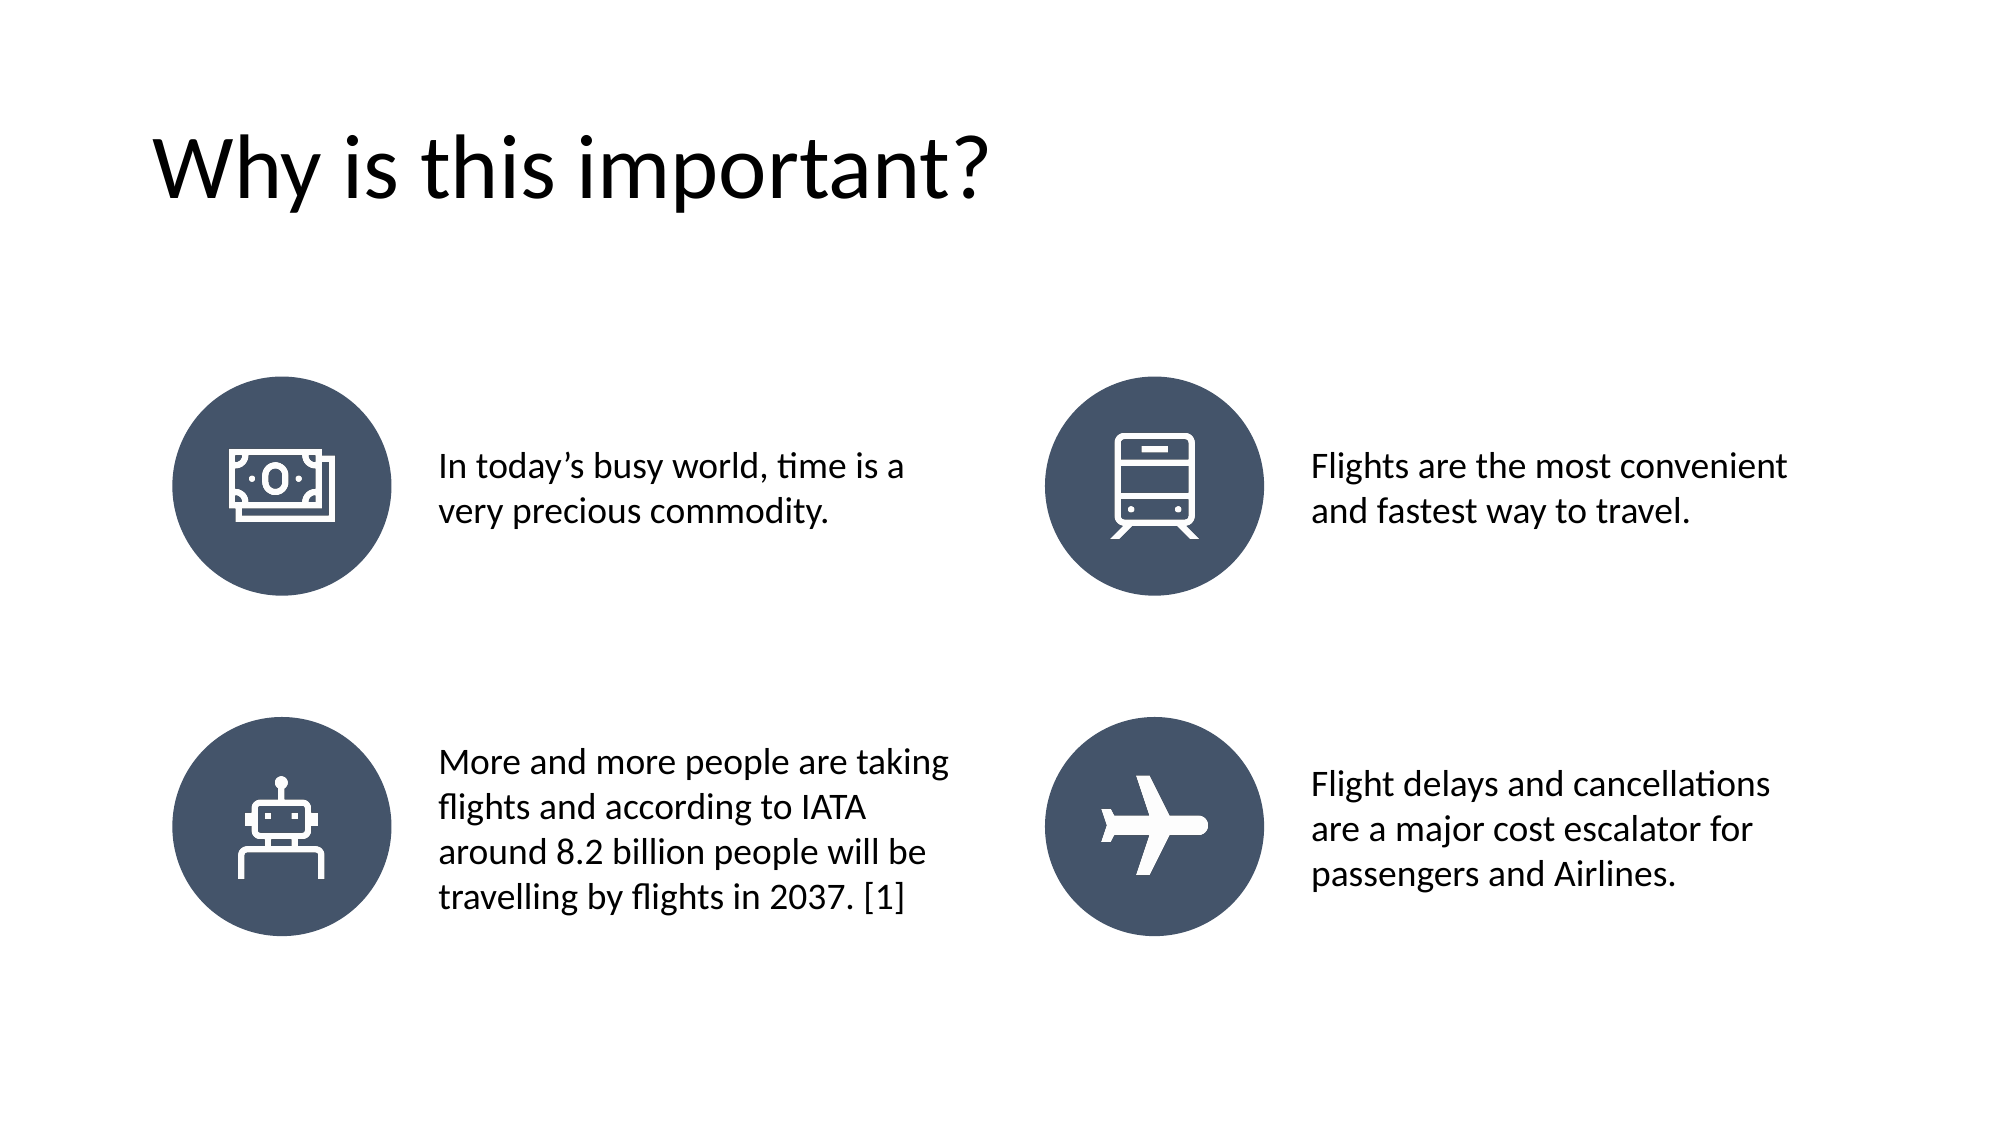

# Why is this important?
In today’s busy world, time is a very precious commodity.
Flights are the most convenient and fastest way to travel.
More and more people are taking flights and according to IATA around 8.2 billion people will be travelling by flights in 2037. [1]
Flight delays and cancellations are a major cost escalator for passengers and Airlines.